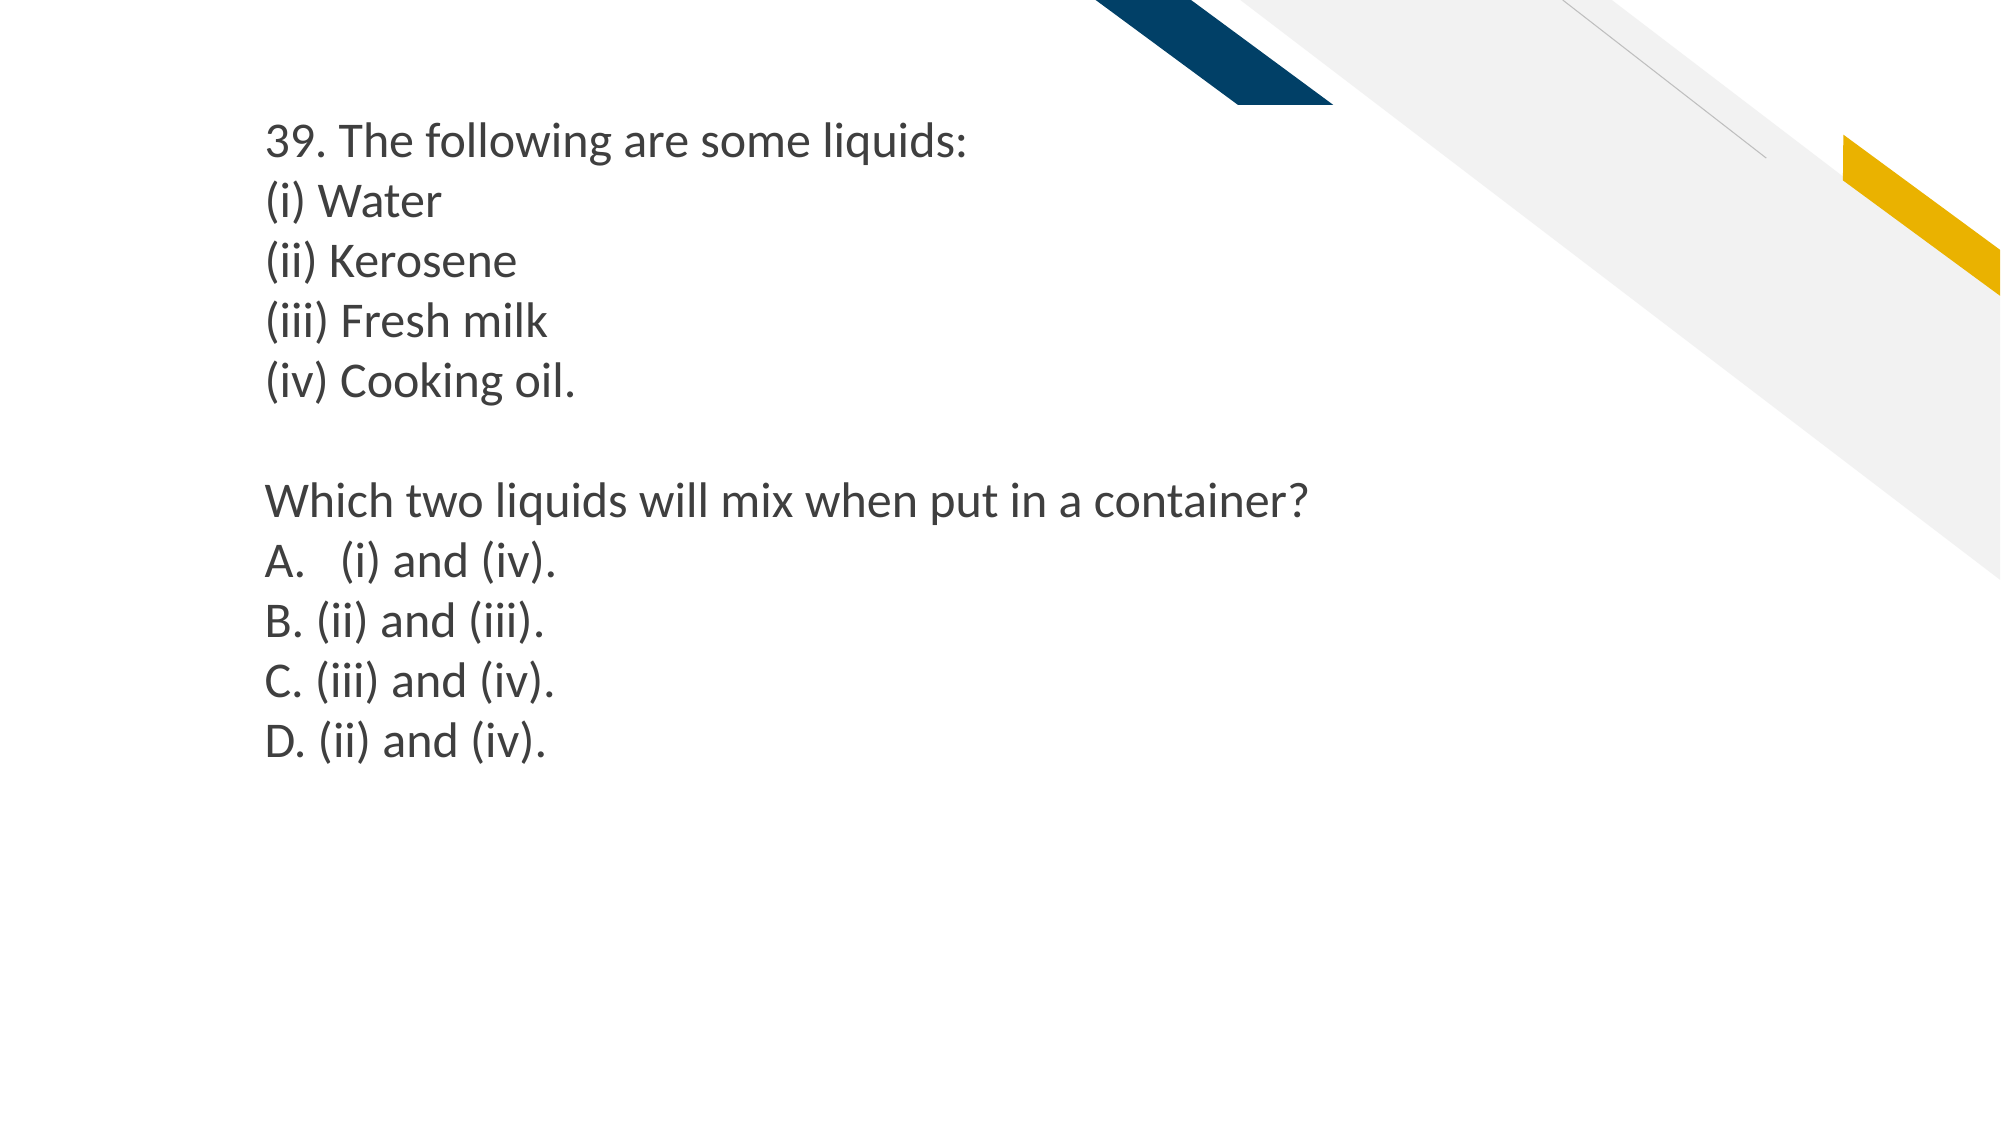

39. The following are some liquids:
(i) Water
(ii) Kerosene
(iii) Fresh milk
(iv) Cooking oil.

Which two liquids will mix when put in a container?
(i) and (iv).
B. (ii) and (iii).
C. (iii) and (iv).
D. (ii) and (iv).